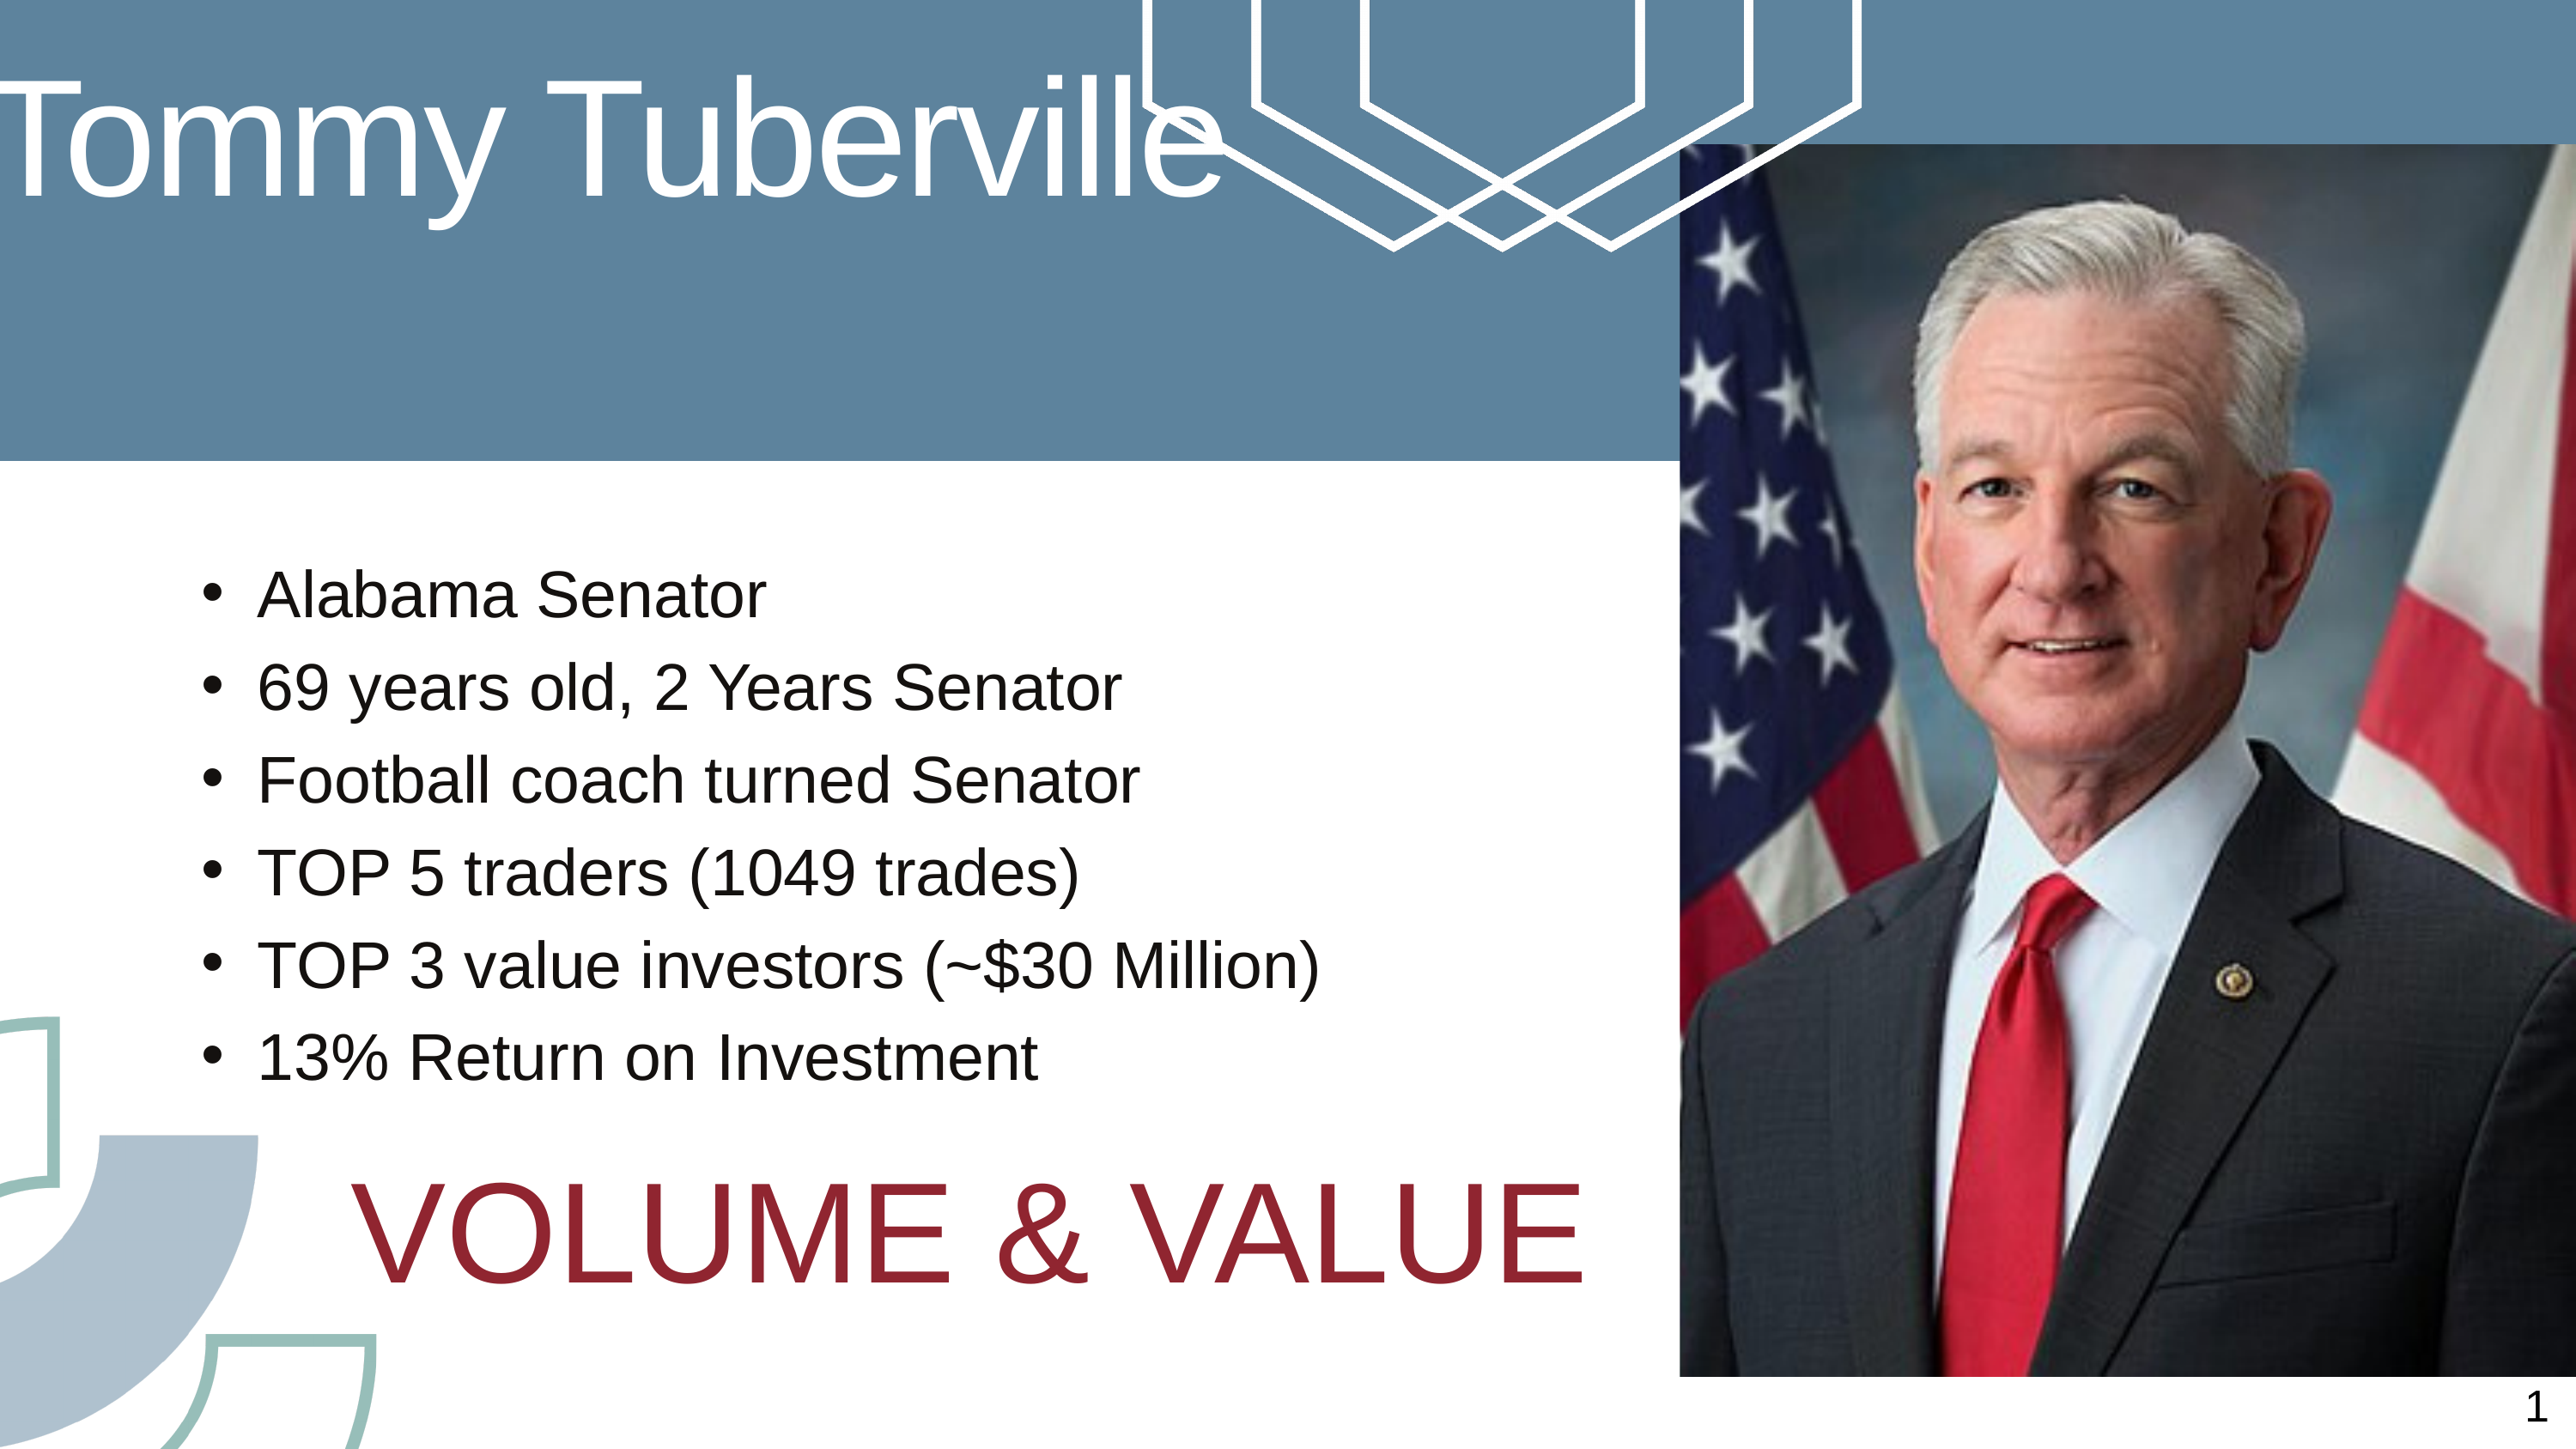

Tommy Tuberville

Alabama Senator
69 years old, 2 Years Senator
Football coach turned Senator
TOP 5 traders (1049 trades)
TOP 3 value investors (~$30 Million)
13% Return on Investment

VOLUME & VALUE
1